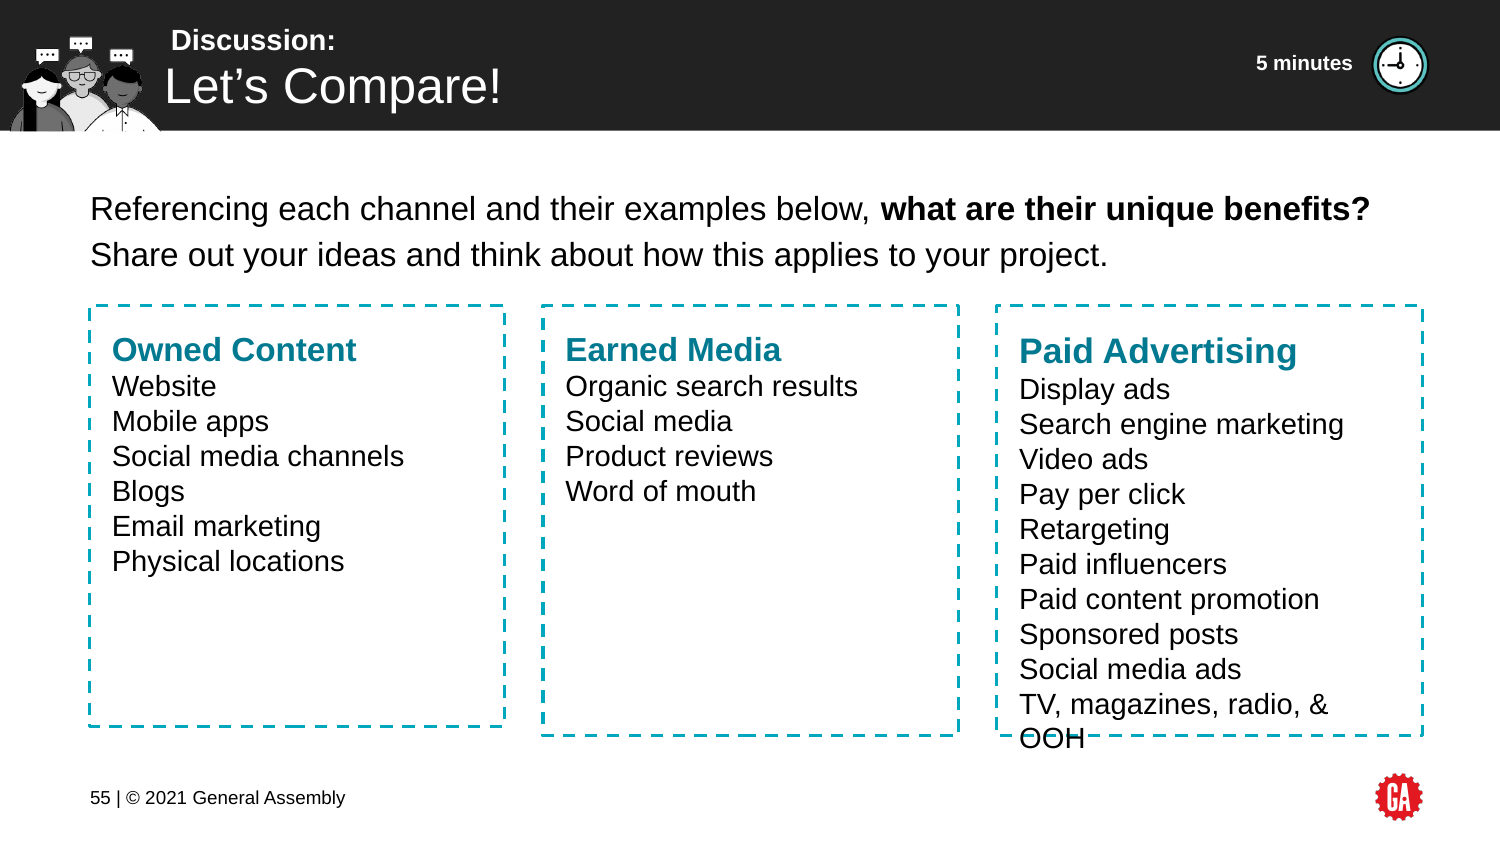

5 minutes
# Let’s Compare!
Referencing each channel and their examples below, what are their unique benefits?
Share out your ideas and think about how this applies to your project.
Owned Content
Website
Mobile apps
Social media channels
Blogs
Email marketing
Physical locations

Earned Media
Organic search results
Social media
Product reviews
Word of mouth
Paid Advertising
Display ads
Search engine marketing
Video ads
Pay per click
Retargeting
Paid influencers
Paid content promotion
Sponsored posts
Social media ads
TV, magazines, radio, & OOH
55 | © 2021 General Assembly